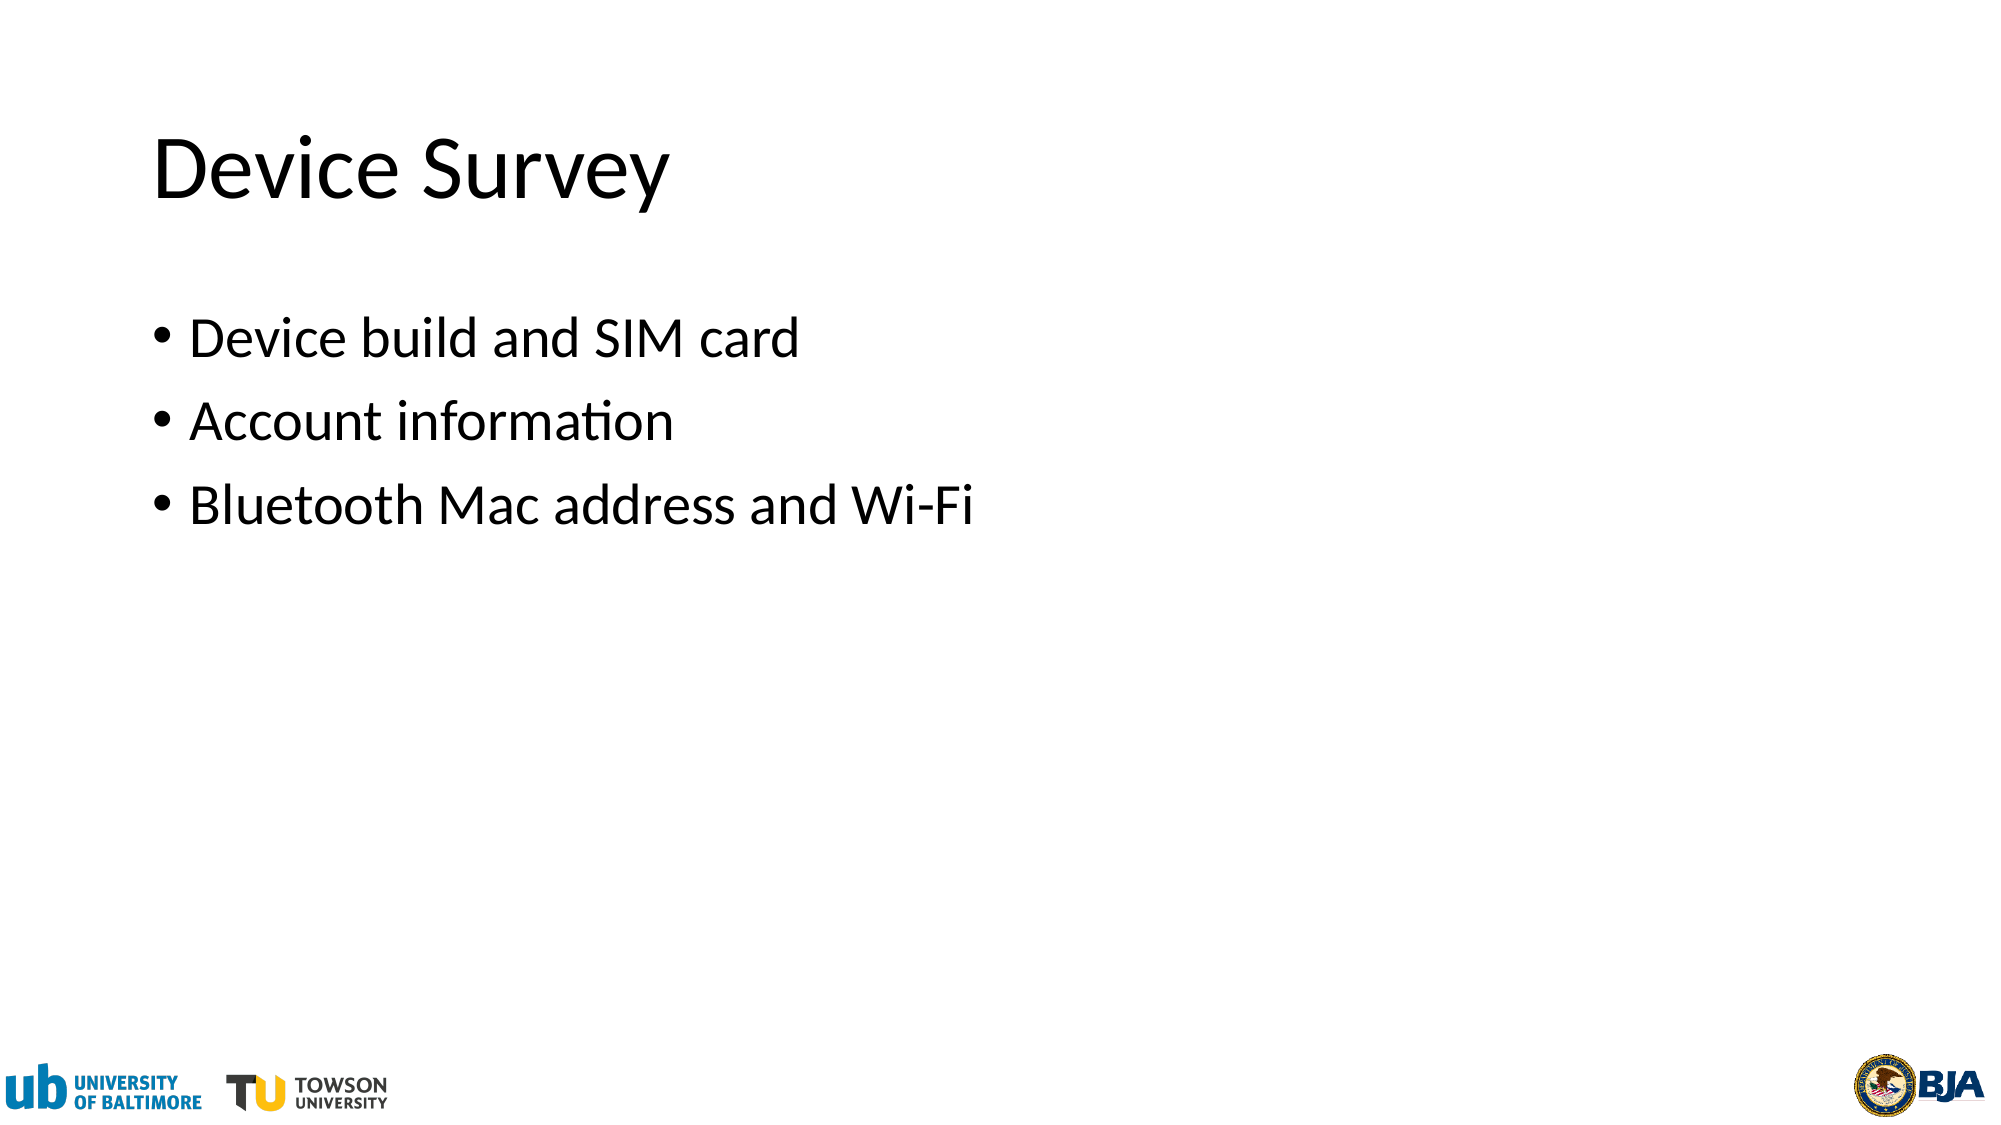

# Device Survey
Device build and SIM card
Account information
Bluetooth Mac address and Wi-Fi